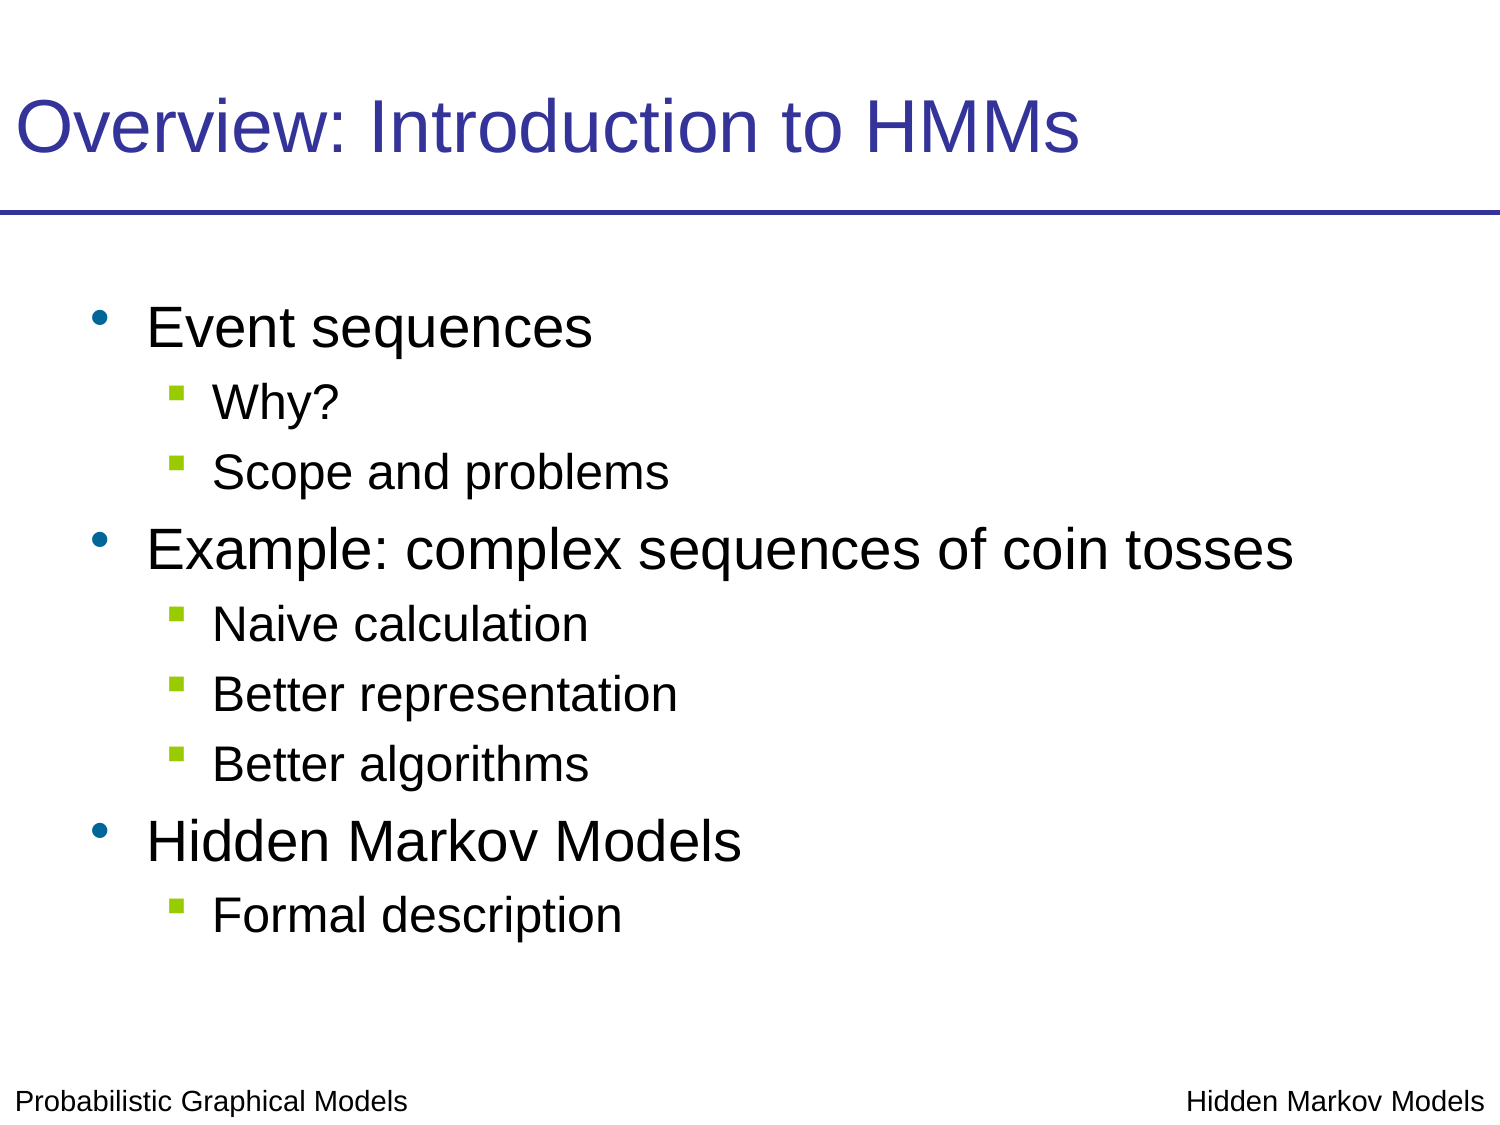

# Overview: Introduction to HMMs
Event sequences
Why?
Scope and problems
Example: complex sequences of coin tosses
Naive calculation
Better representation
Better algorithms
Hidden Markov Models
Formal description